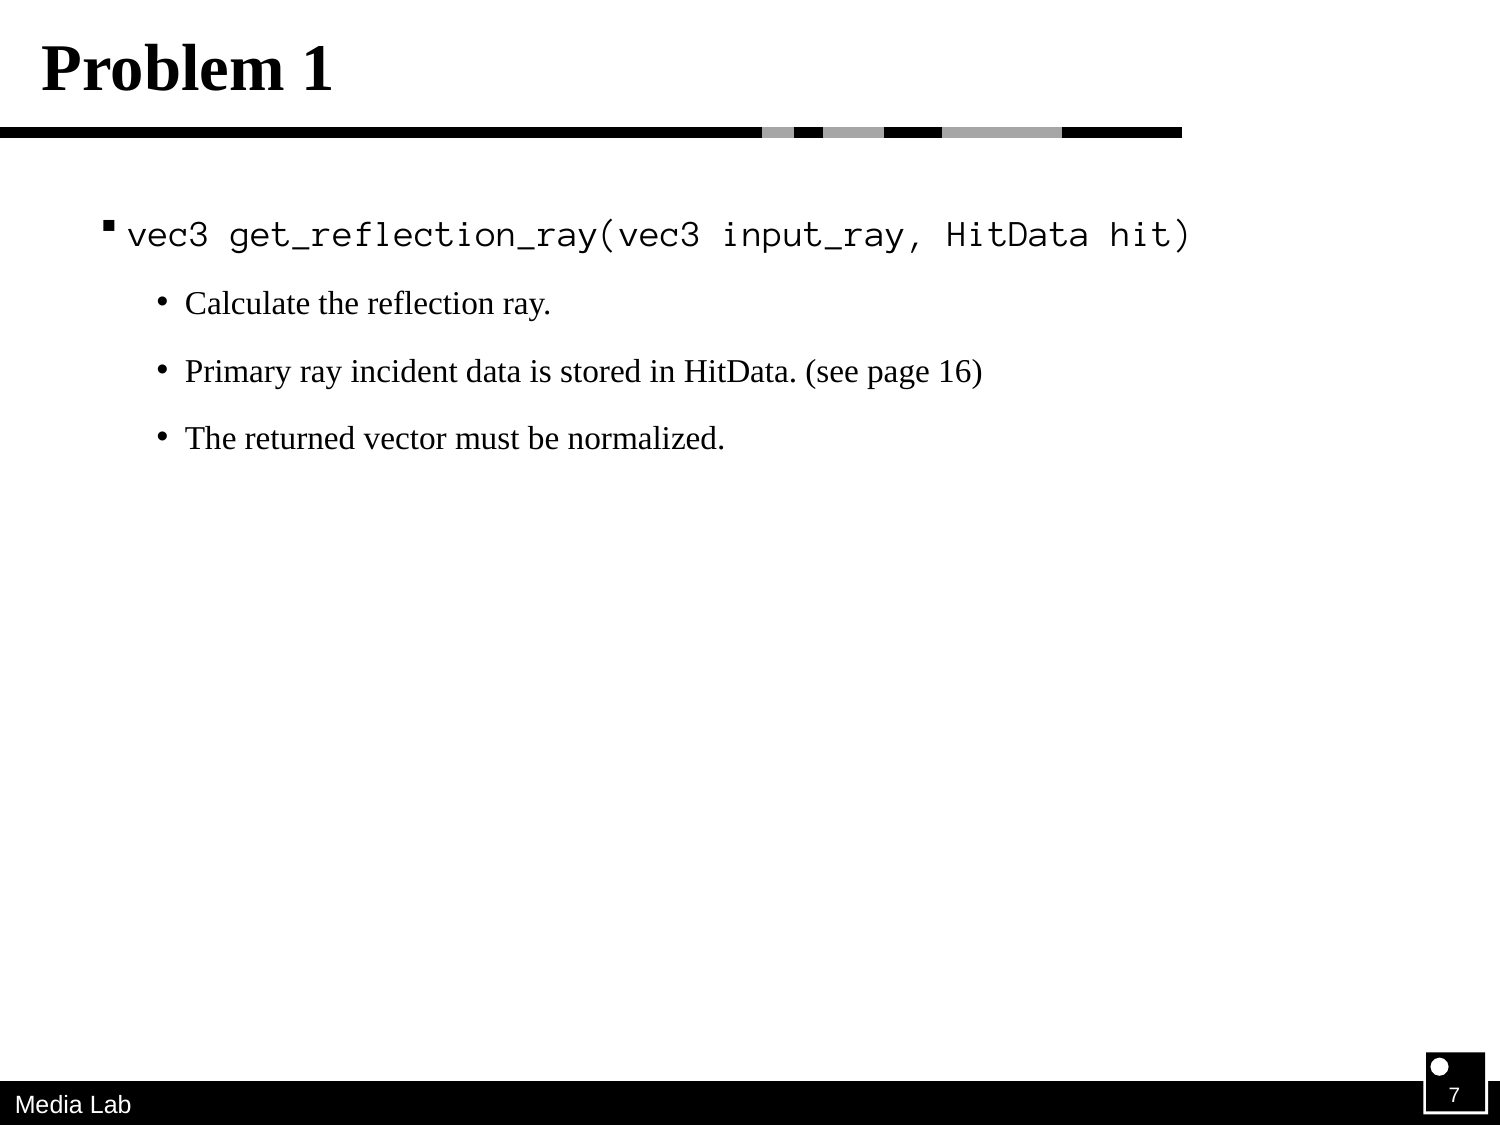

# Problem 1
vec3 get_reflection_ray(vec3 input_ray, HitData hit)
Calculate the reflection ray.
Primary ray incident data is stored in HitData. (see page 16)
The returned vector must be normalized.

7